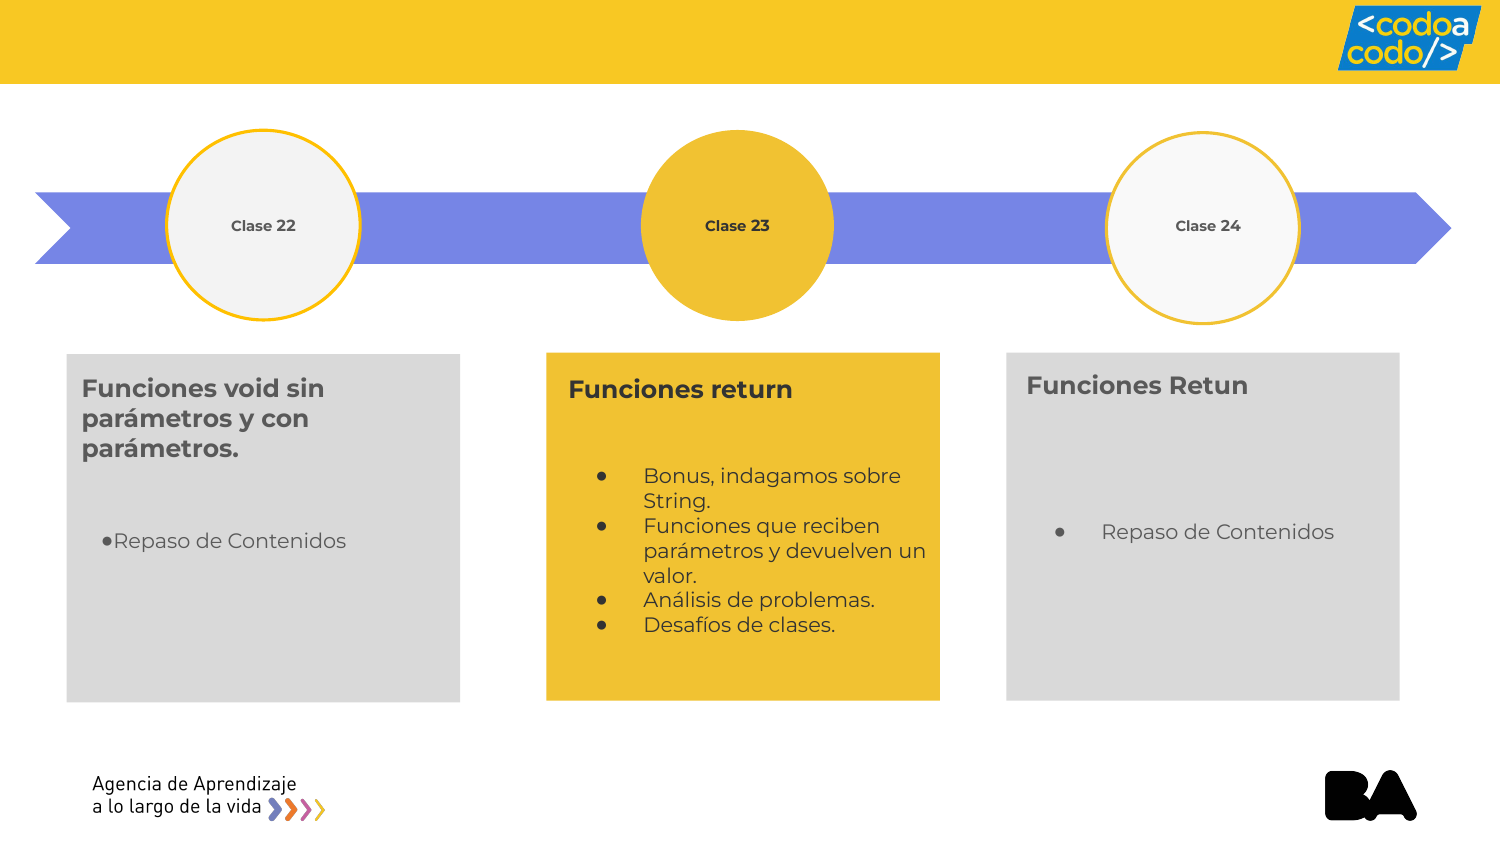

Clase 22
Clase 06
Clase 23
Clase 24

Funciones Retun

Repaso de Contenidos

Funciones void sin parámetros y con parámetros.

Repaso de Contenidos
Funciones return

Bonus, indagamos sobre String.
Funciones que reciben parámetros y devuelven un valor.
Análisis de problemas.
Desafíos de clases.